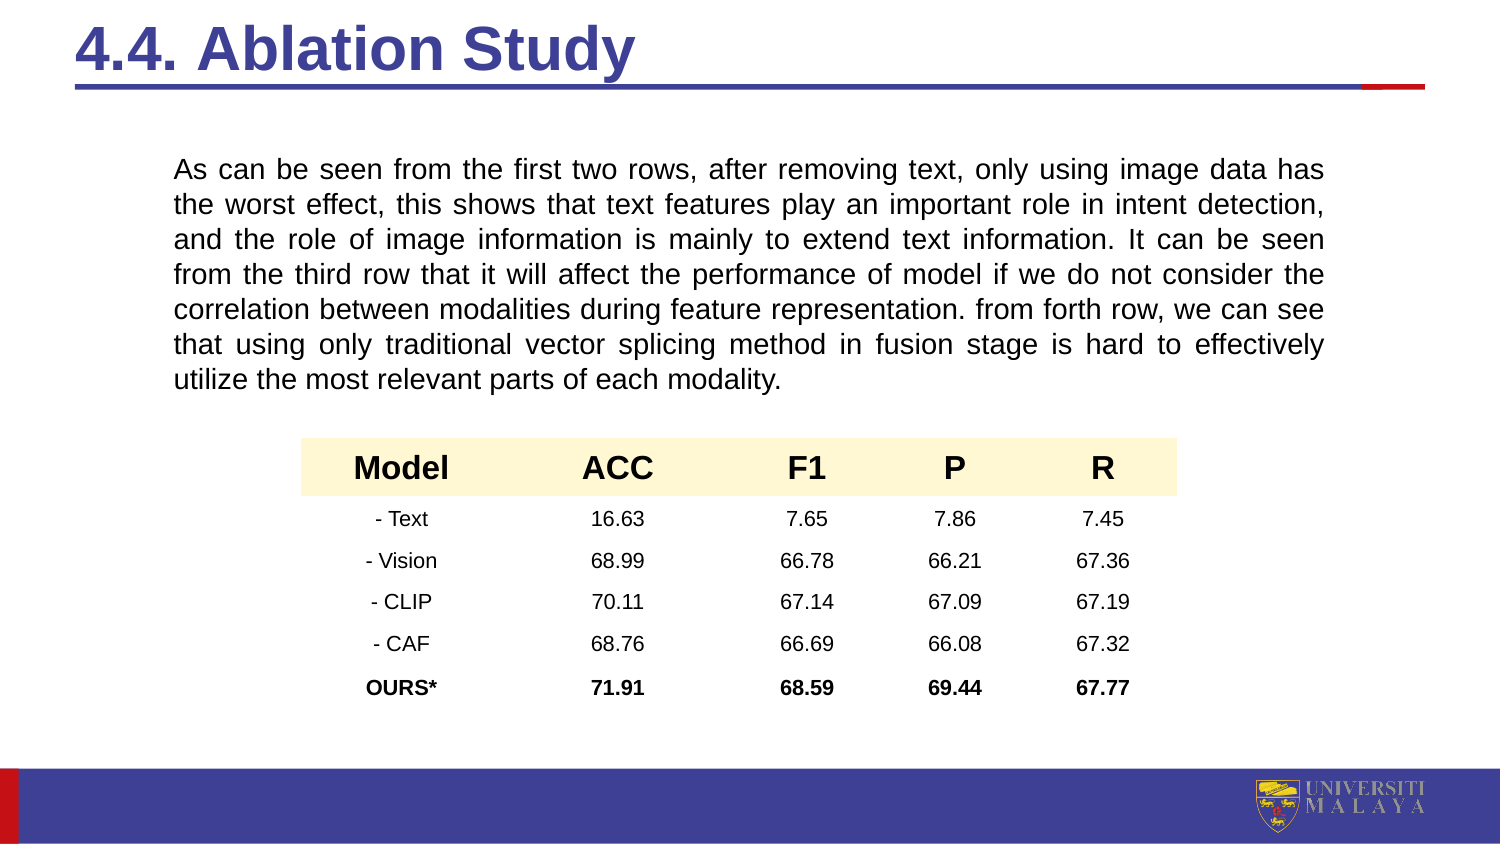

# 4.4. Ablation Study
As can be seen from the first two rows, after removing text, only using image data has the worst effect, this shows that text features play an important role in intent detection, and the role of image information is mainly to extend text information. It can be seen from the third row that it will affect the performance of model if we do not consider the correlation between modalities during feature representation. from forth row, we can see that using only traditional vector splicing method in fusion stage is hard to effectively utilize the most relevant parts of each modality.
| Model | ACC | F1 | P | R |
| --- | --- | --- | --- | --- |
| - Text | 16.63 | 7.65 | 7.86 | 7.45 |
| - Vision | 68.99 | 66.78 | 66.21 | 67.36 |
| - CLIP | 70.11 | 67.14 | 67.09 | 67.19 |
| - CAF | 68.76 | 66.69 | 66.08 | 67.32 |
| OURS\* | 71.91 | 68.59 | 69.44 | 67.77 |